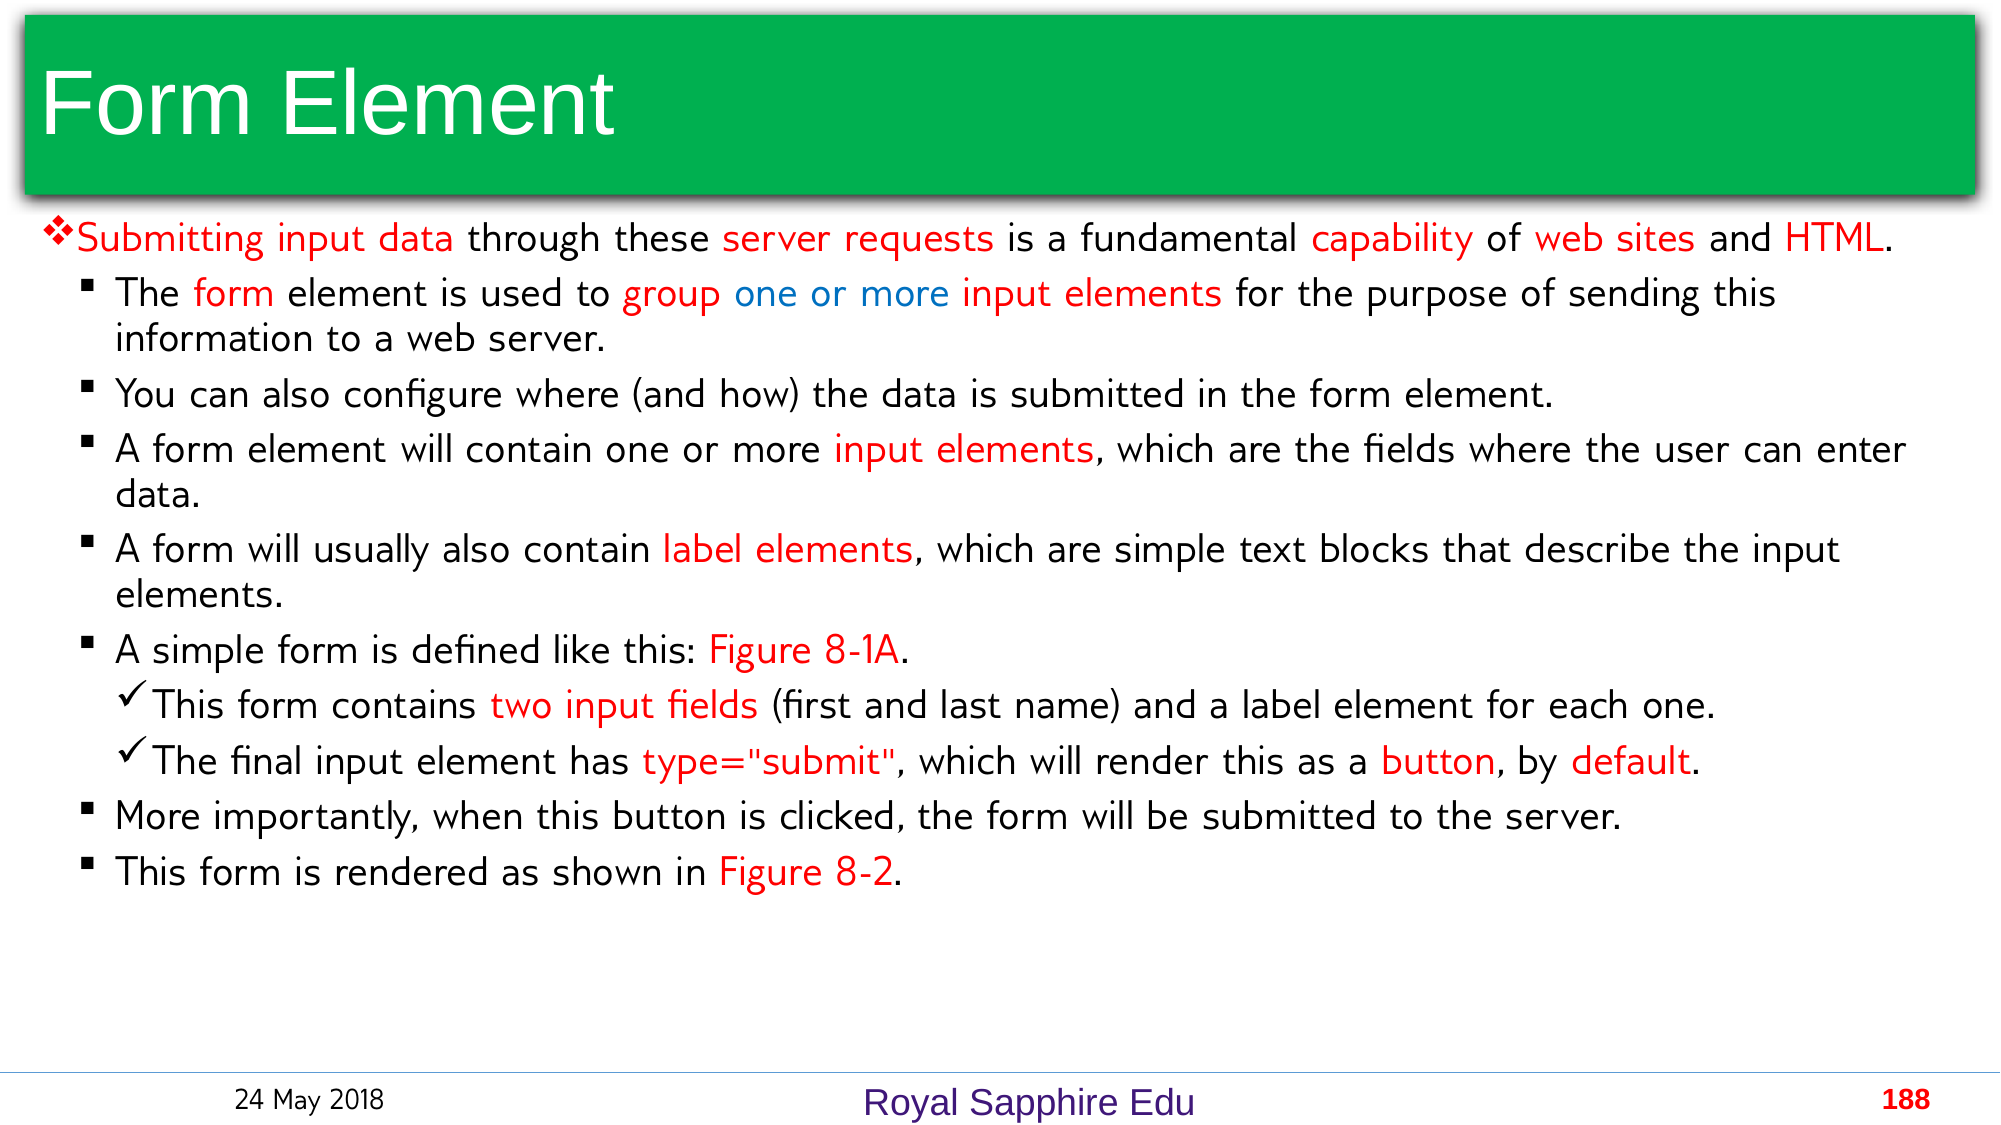

# Form Element
Submitting input data through these server requests is a fundamental capability of web sites and HTML.
The form element is used to group one or more input elements for the purpose of sending this information to a web server.
You can also configure where (and how) the data is submitted in the form element.
A form element will contain one or more input elements, which are the fields where the user can enter data.
A form will usually also contain label elements, which are simple text blocks that describe the input elements.
A simple form is defined like this: Figure 8-1A.
This form contains two input fields (first and last name) and a label element for each one.
The final input element has type="submit", which will render this as a button, by default.
More importantly, when this button is clicked, the form will be submitted to the server.
This form is rendered as shown in Figure 8-2.
24 May 2018
188